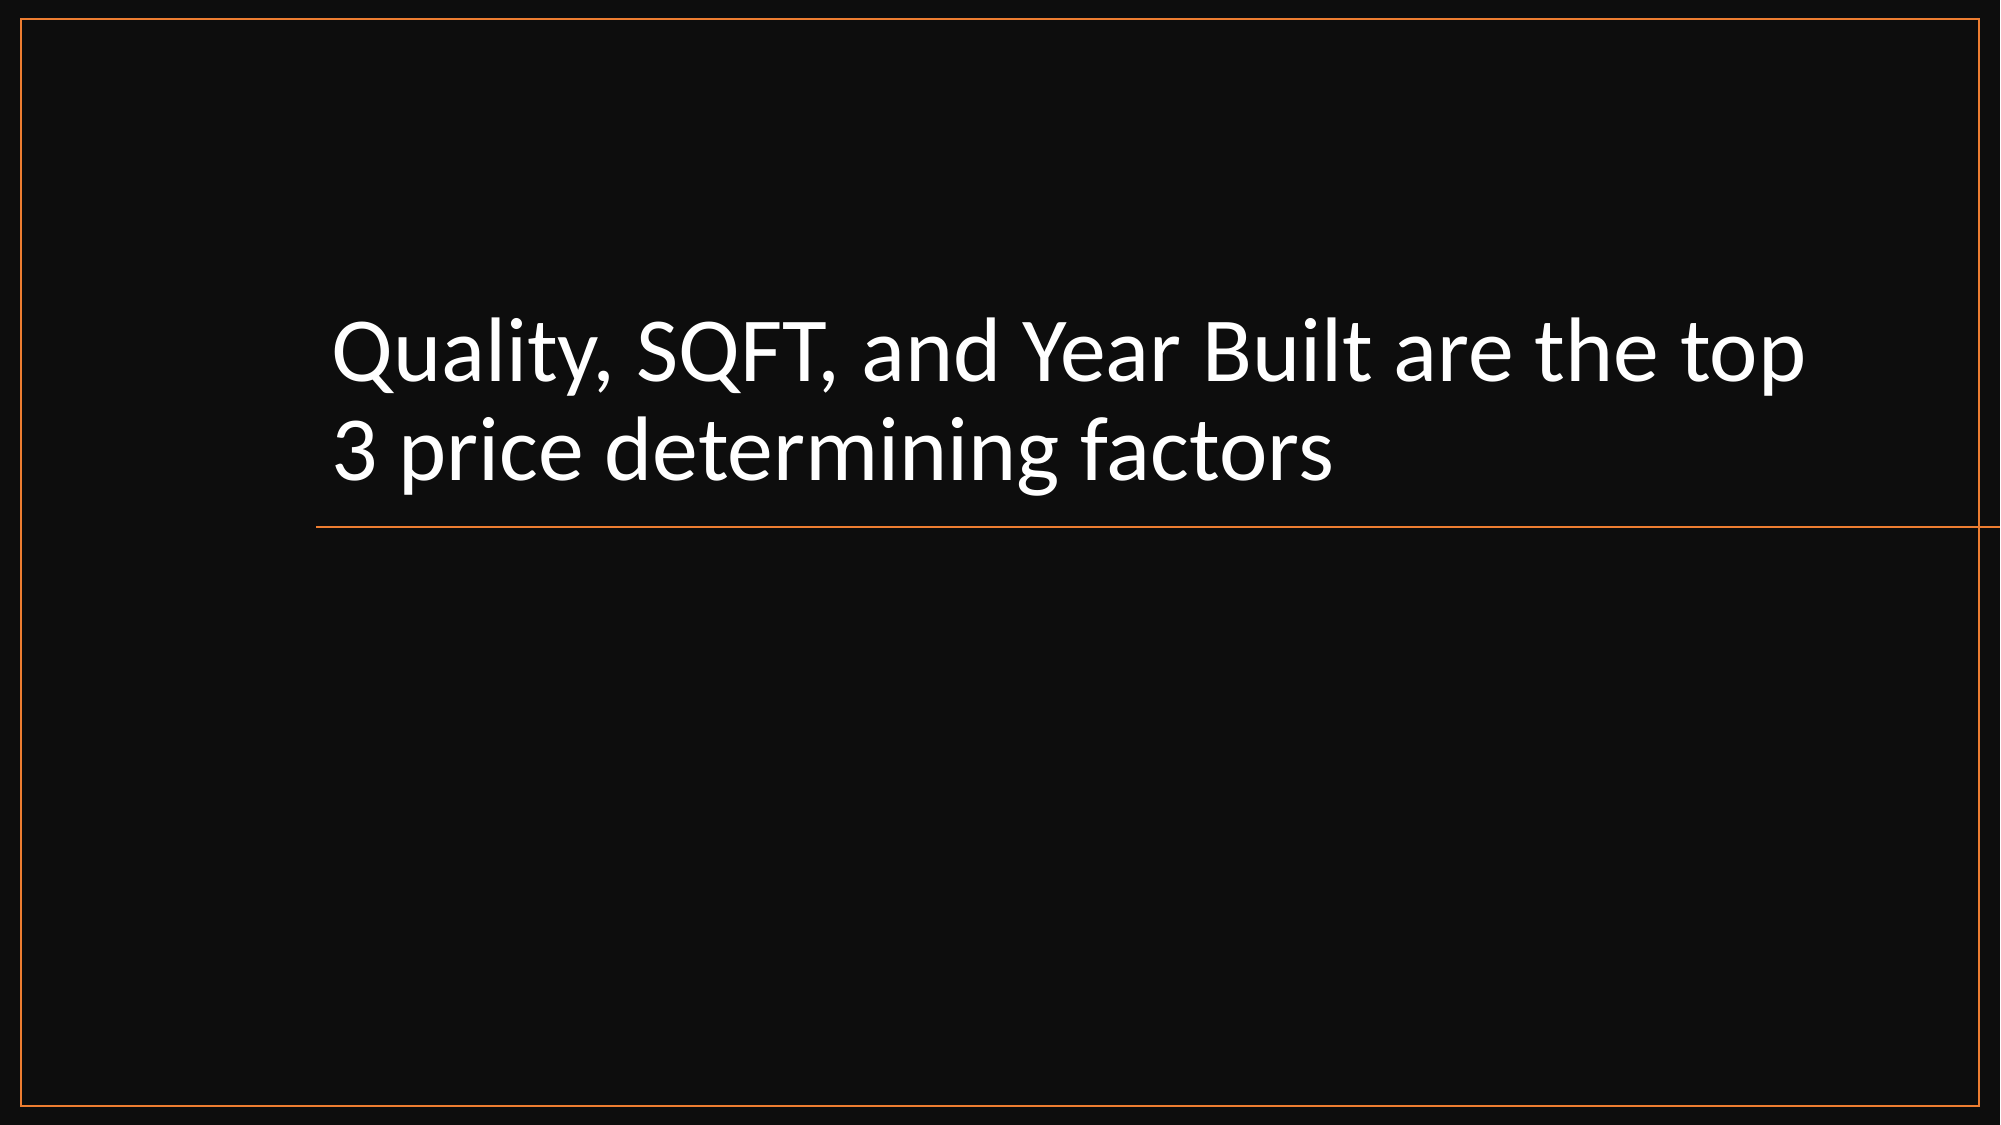

# Quality, SQFT, and Year Built are the top 3 price determining factors